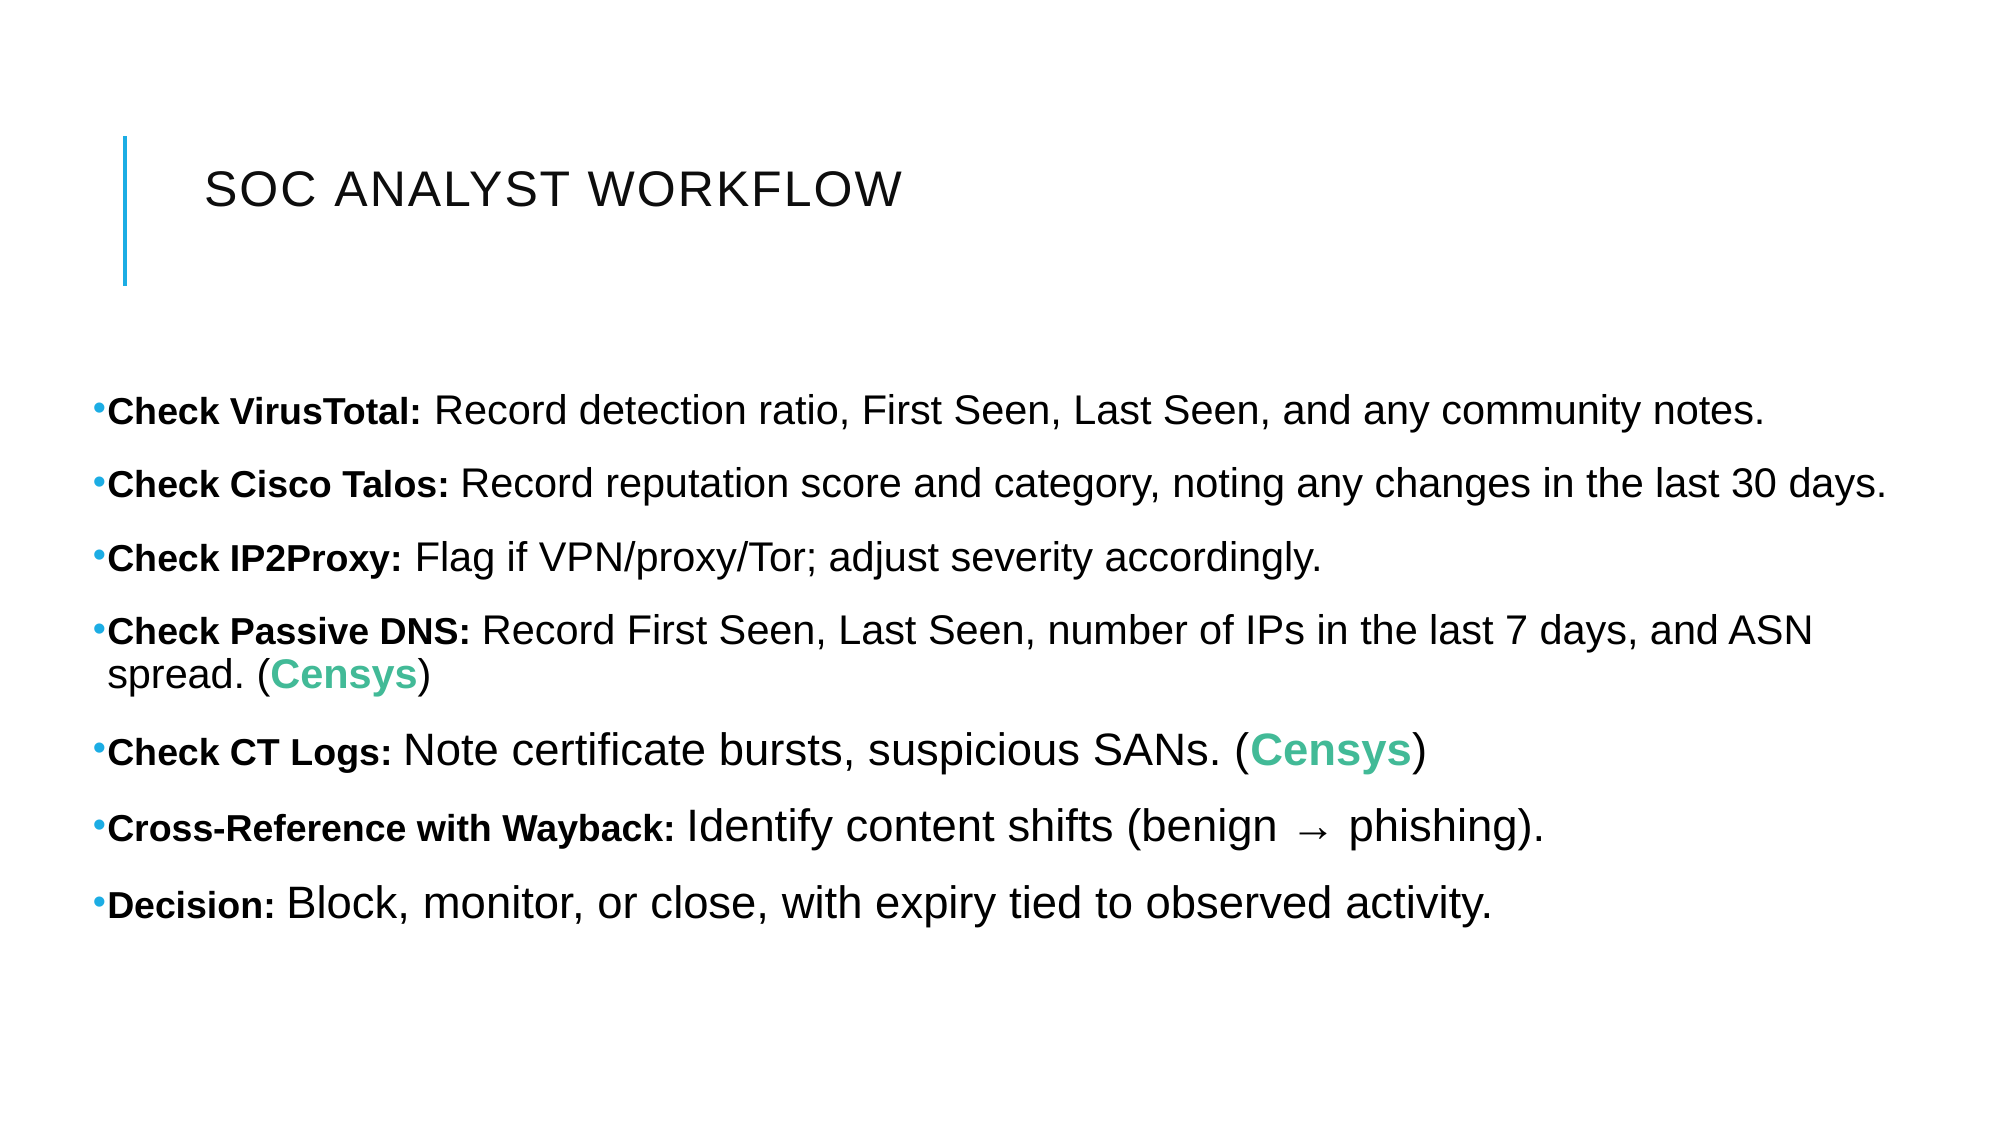

# SOC Analyst Workflow
Check VirusTotal: Record detection ratio, First Seen, Last Seen, and any community notes.
Check Cisco Talos: Record reputation score and category, noting any changes in the last 30 days.
Check IP2Proxy: Flag if VPN/proxy/Tor; adjust severity accordingly.
Check Passive DNS: Record First Seen, Last Seen, number of IPs in the last 7 days, and ASN spread. (Censys)
Check CT Logs: Note certificate bursts, suspicious SANs. (Censys)
Cross-Reference with Wayback: Identify content shifts (benign → phishing).
Decision: Block, monitor, or close, with expiry tied to observed activity.